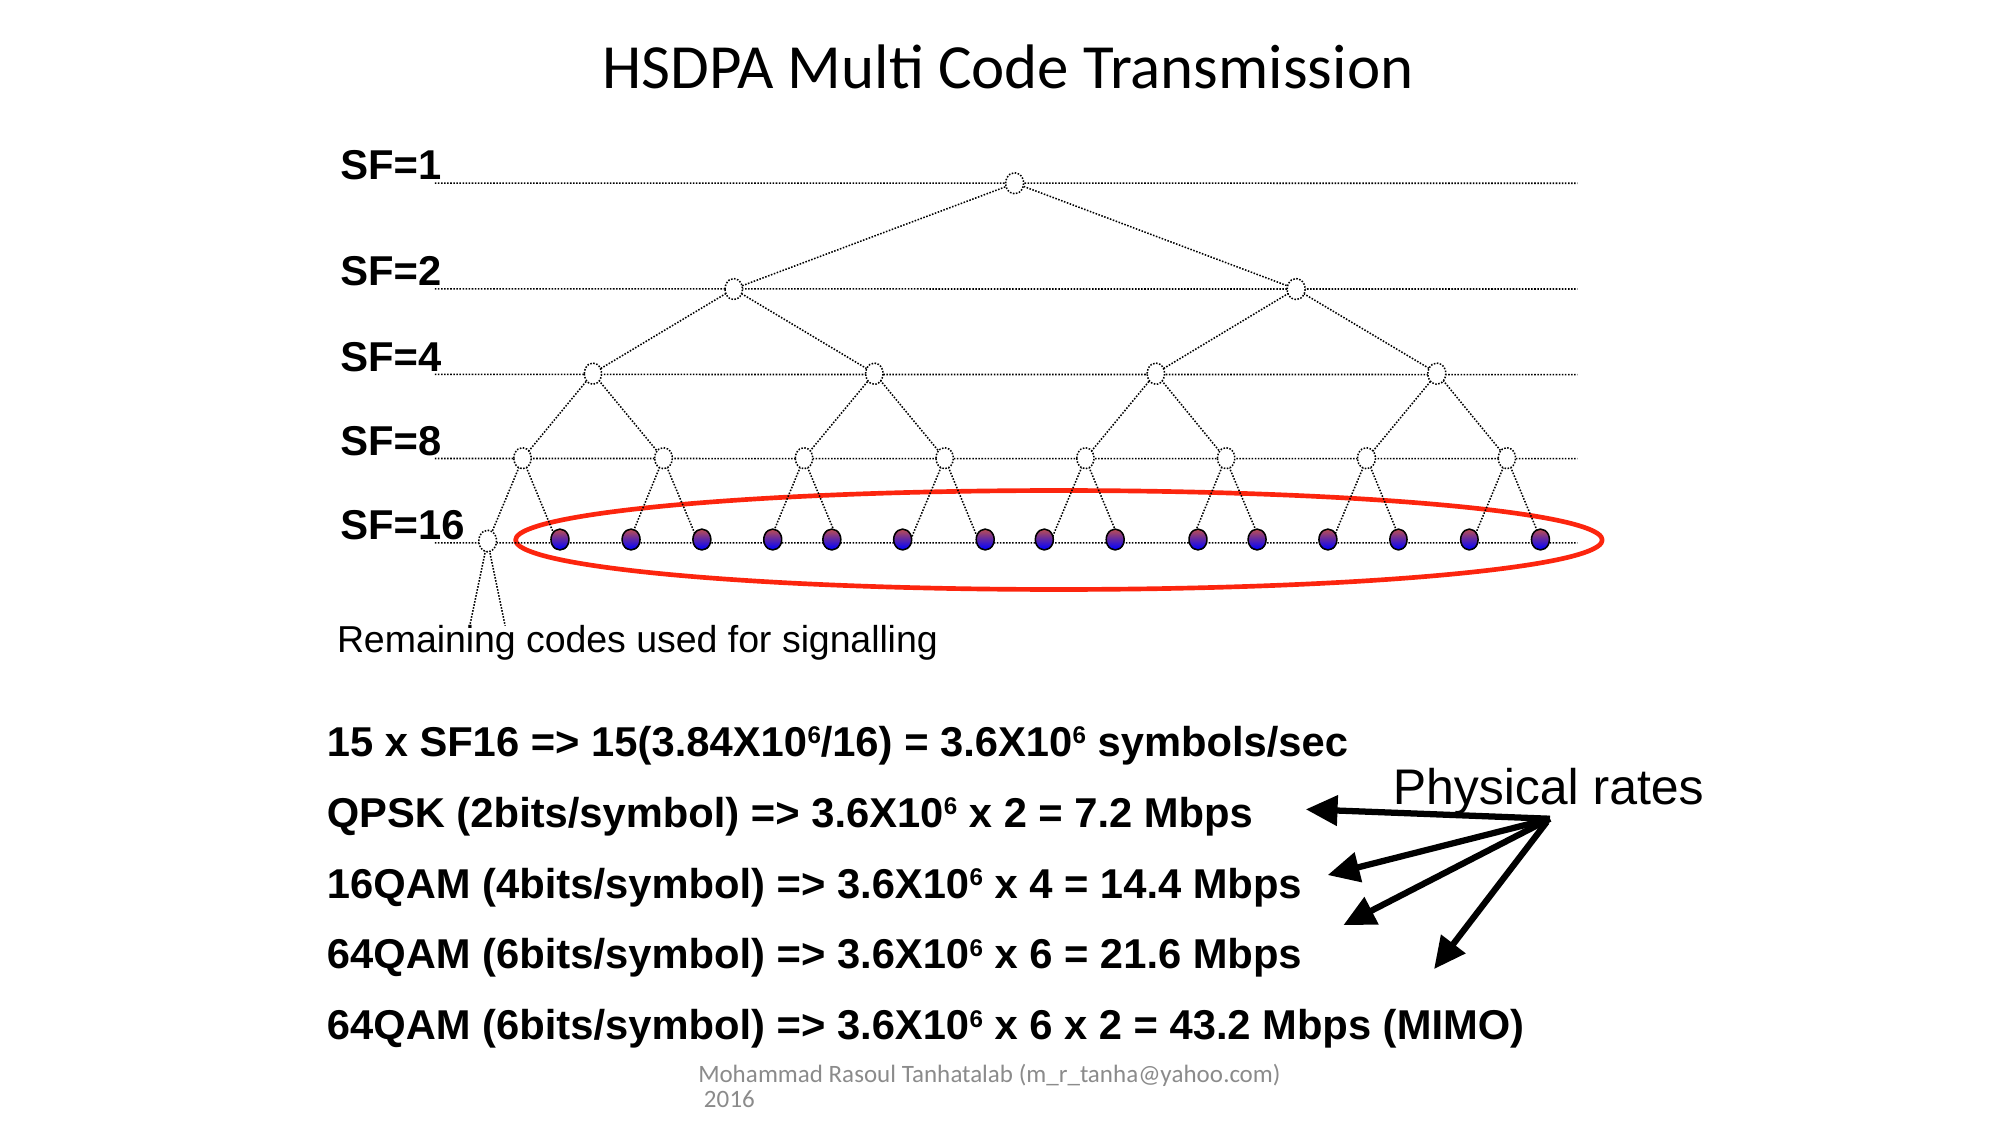

# HSDPA Multi Code Transmission
SF=1

SF=2

SF=4

SF=8

SF=16

Remaining codes used for signalling
15 x SF16 => 15(3.84X106/16) = 3.6X106 symbols/sec
QPSK (2bits/symbol) => 3.6X106 x 2 = 7.2 Mbps
16QAM (4bits/symbol) => 3.6X106 x 4 = 14.4 Mbps
64QAM (6bits/symbol) => 3.6X106 x 6 = 21.6 Mbps
64QAM (6bits/symbol) => 3.6X106 x 6 x 2 = 43.2 Mbps (MIMO)
Physical rates

Mohammad Rasoul Tanhatalab (m_r_tanha@yahoo.com)    2016